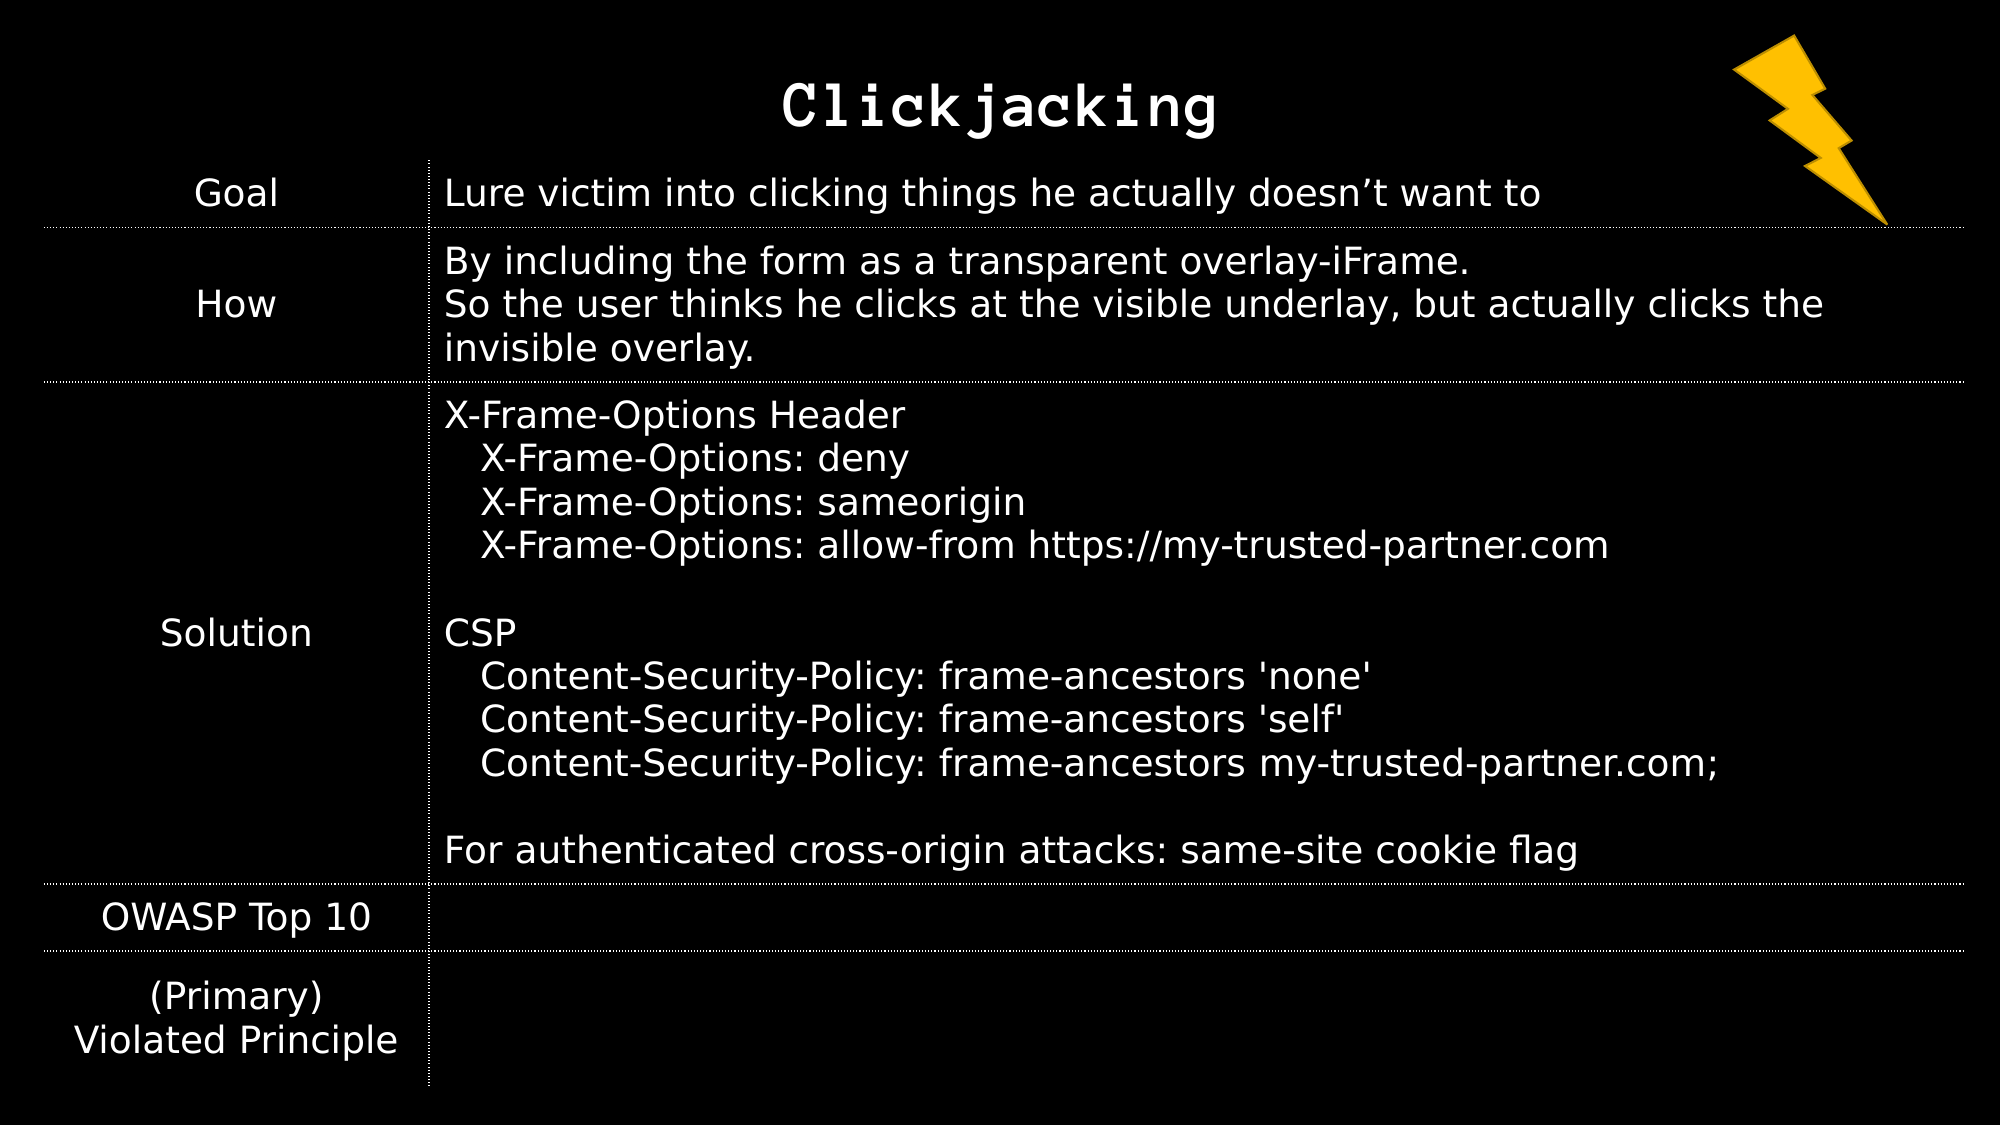

| Clickjacking | SQL Injection |
| --- | --- |
| Goal | Lure victim into clicking things he actually doesn’t want to |
| How | By including the form as a transparent overlay-iFrame. So the user thinks he clicks at the visible underlay, but actually clicks the invisible overlay. |
| Solution | X-Frame-Options Header X-Frame-Options: deny X-Frame-Options: sameorigin X-Frame-Options: allow-from https://my-trusted-partner.com CSP Content-Security-Policy: frame-ancestors 'none' Content-Security-Policy: frame-ancestors 'self' Content-Security-Policy: frame-ancestors my-trusted-partner.com; For authenticated cross-origin attacks: same-site cookie flag |
| OWASP Top 10 |  |
| (Primary) Violated Principle |  |
|  |
| --- |